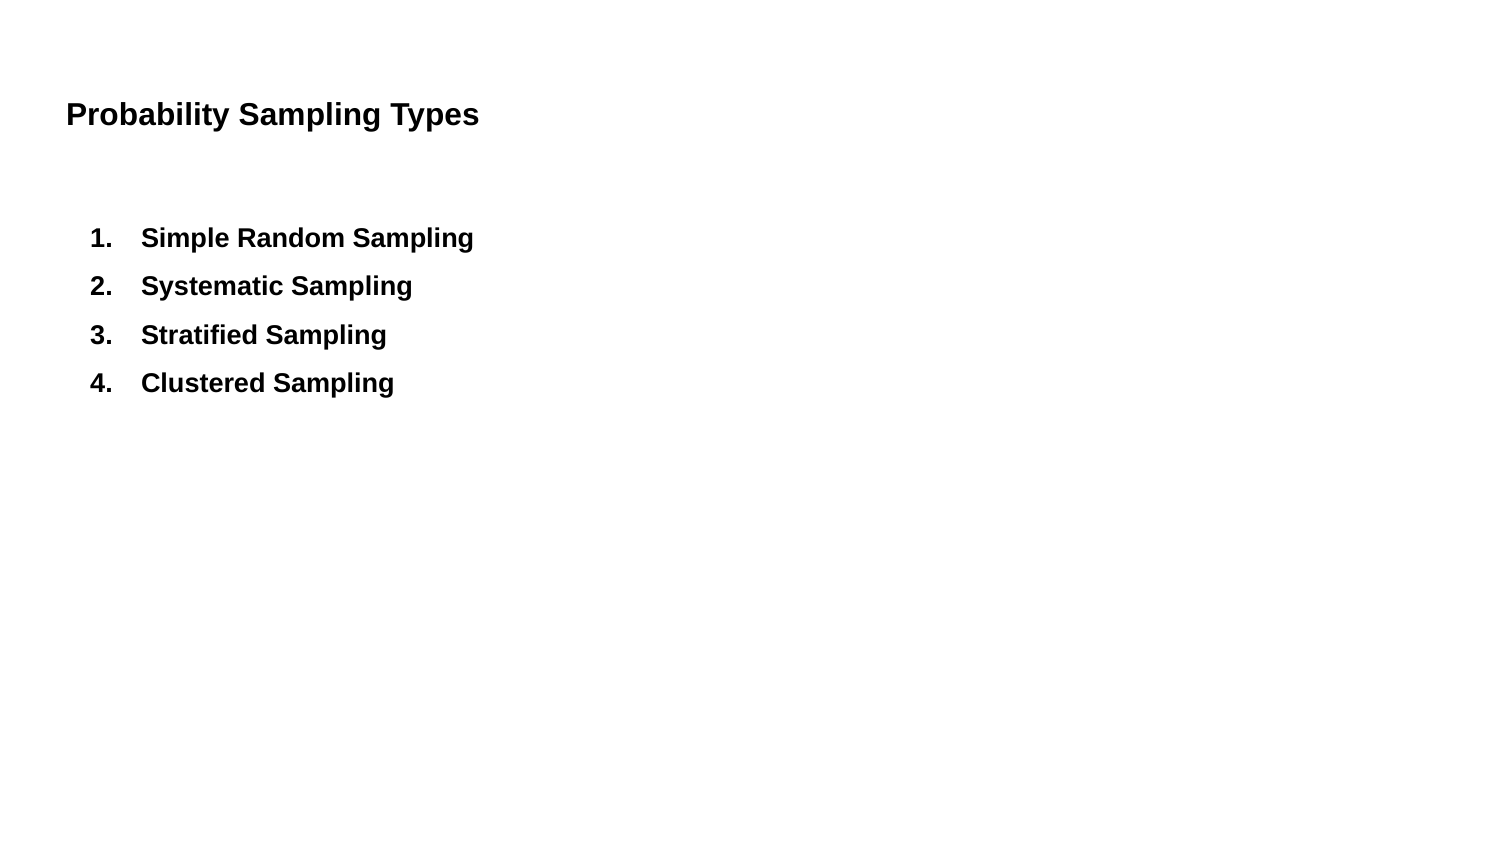

# Probability Sampling Types

Simple Random Sampling
Systematic Sampling
Stratified Sampling
Clustered Sampling